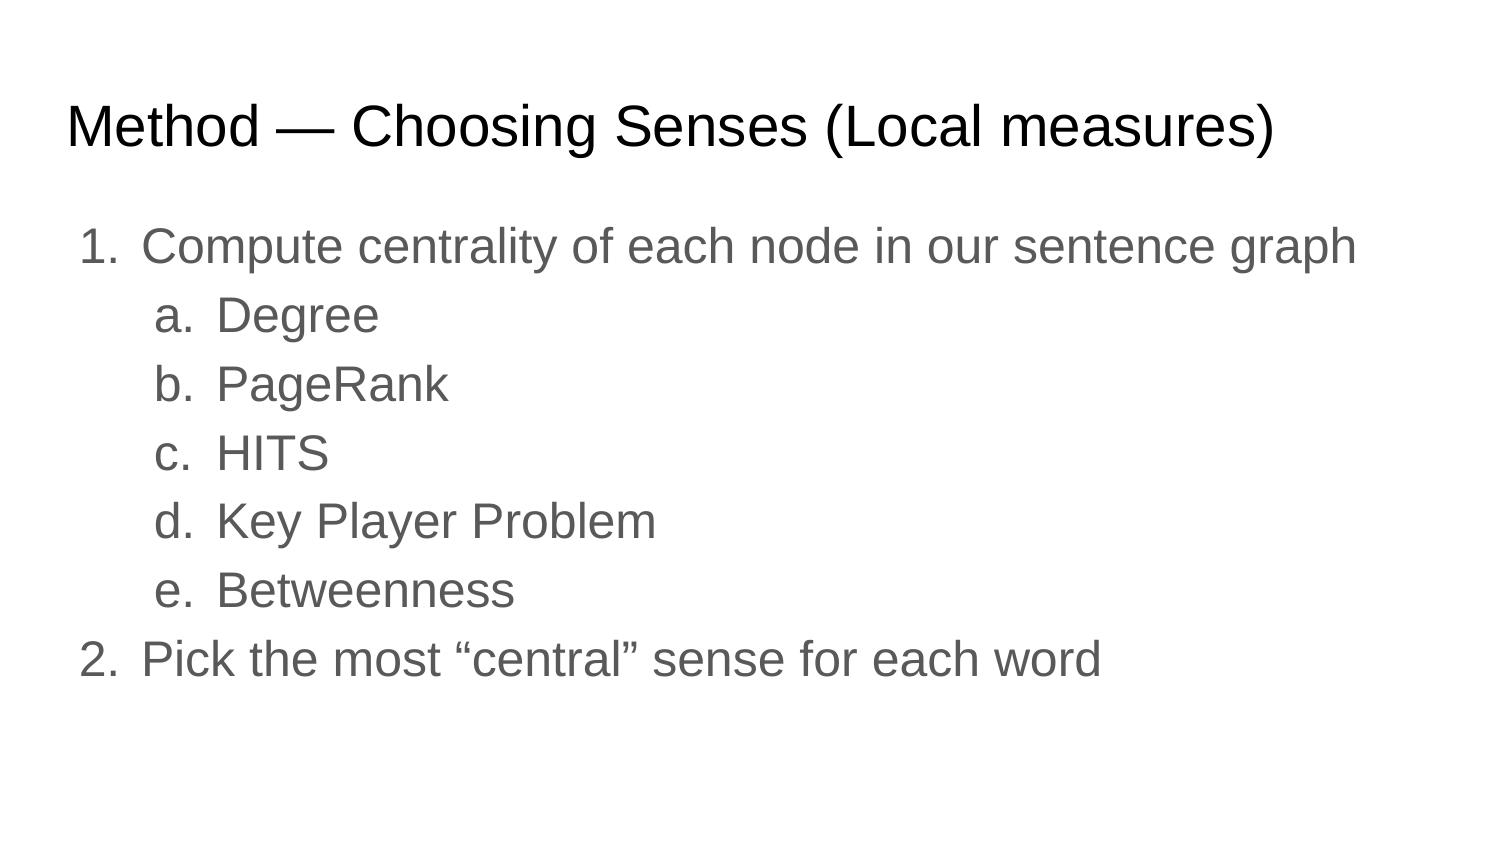

# Method — Choosing Senses (Local measures)
Compute centrality of each node in our sentence graph
Degree
PageRank
HITS
Key Player Problem
Betweenness
Pick the most “central” sense for each word